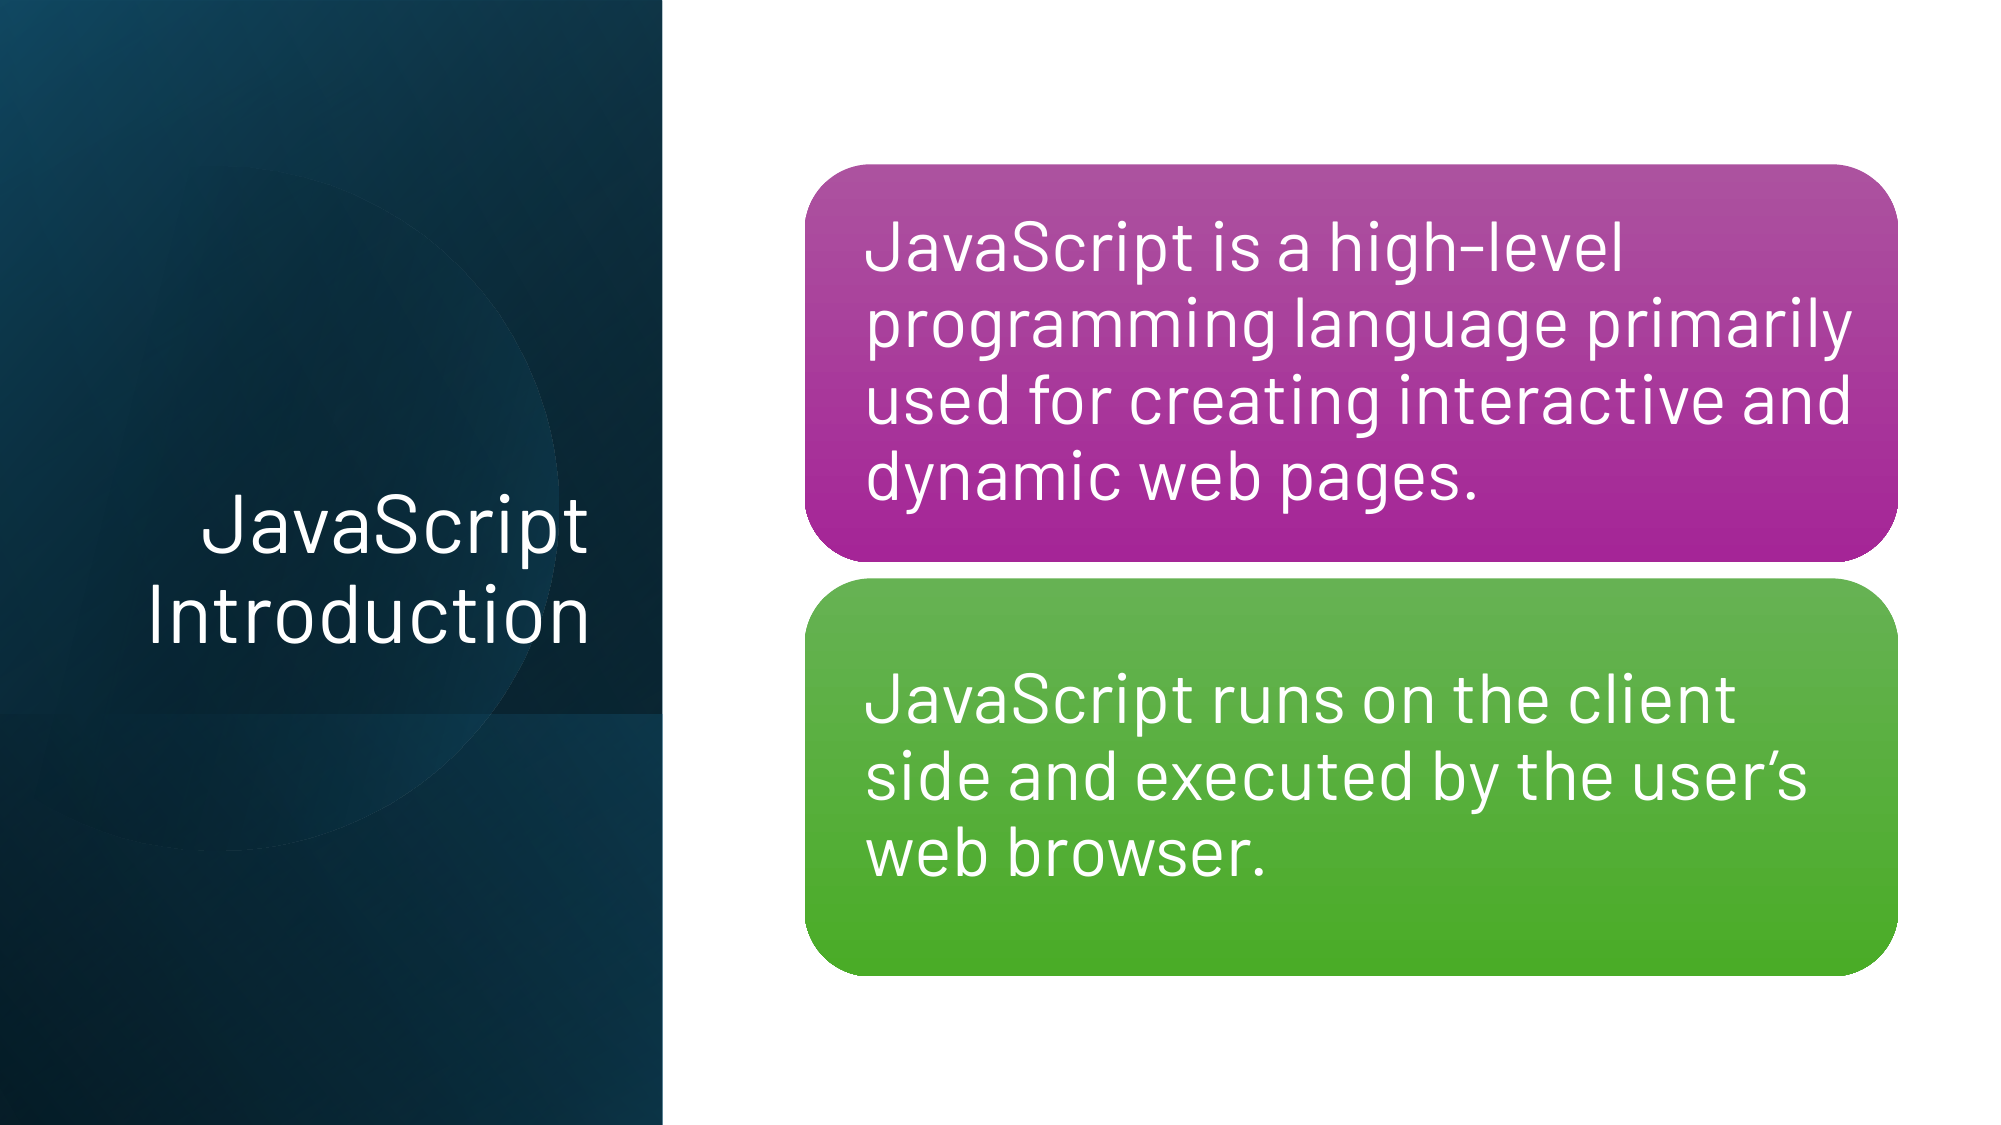

JavaScript is a high-level programming language primarily used for creating interactive and dynamic web pages.
JavaScript runs on the client side and executed by the user’s web browser.

# JavaScript Introduction